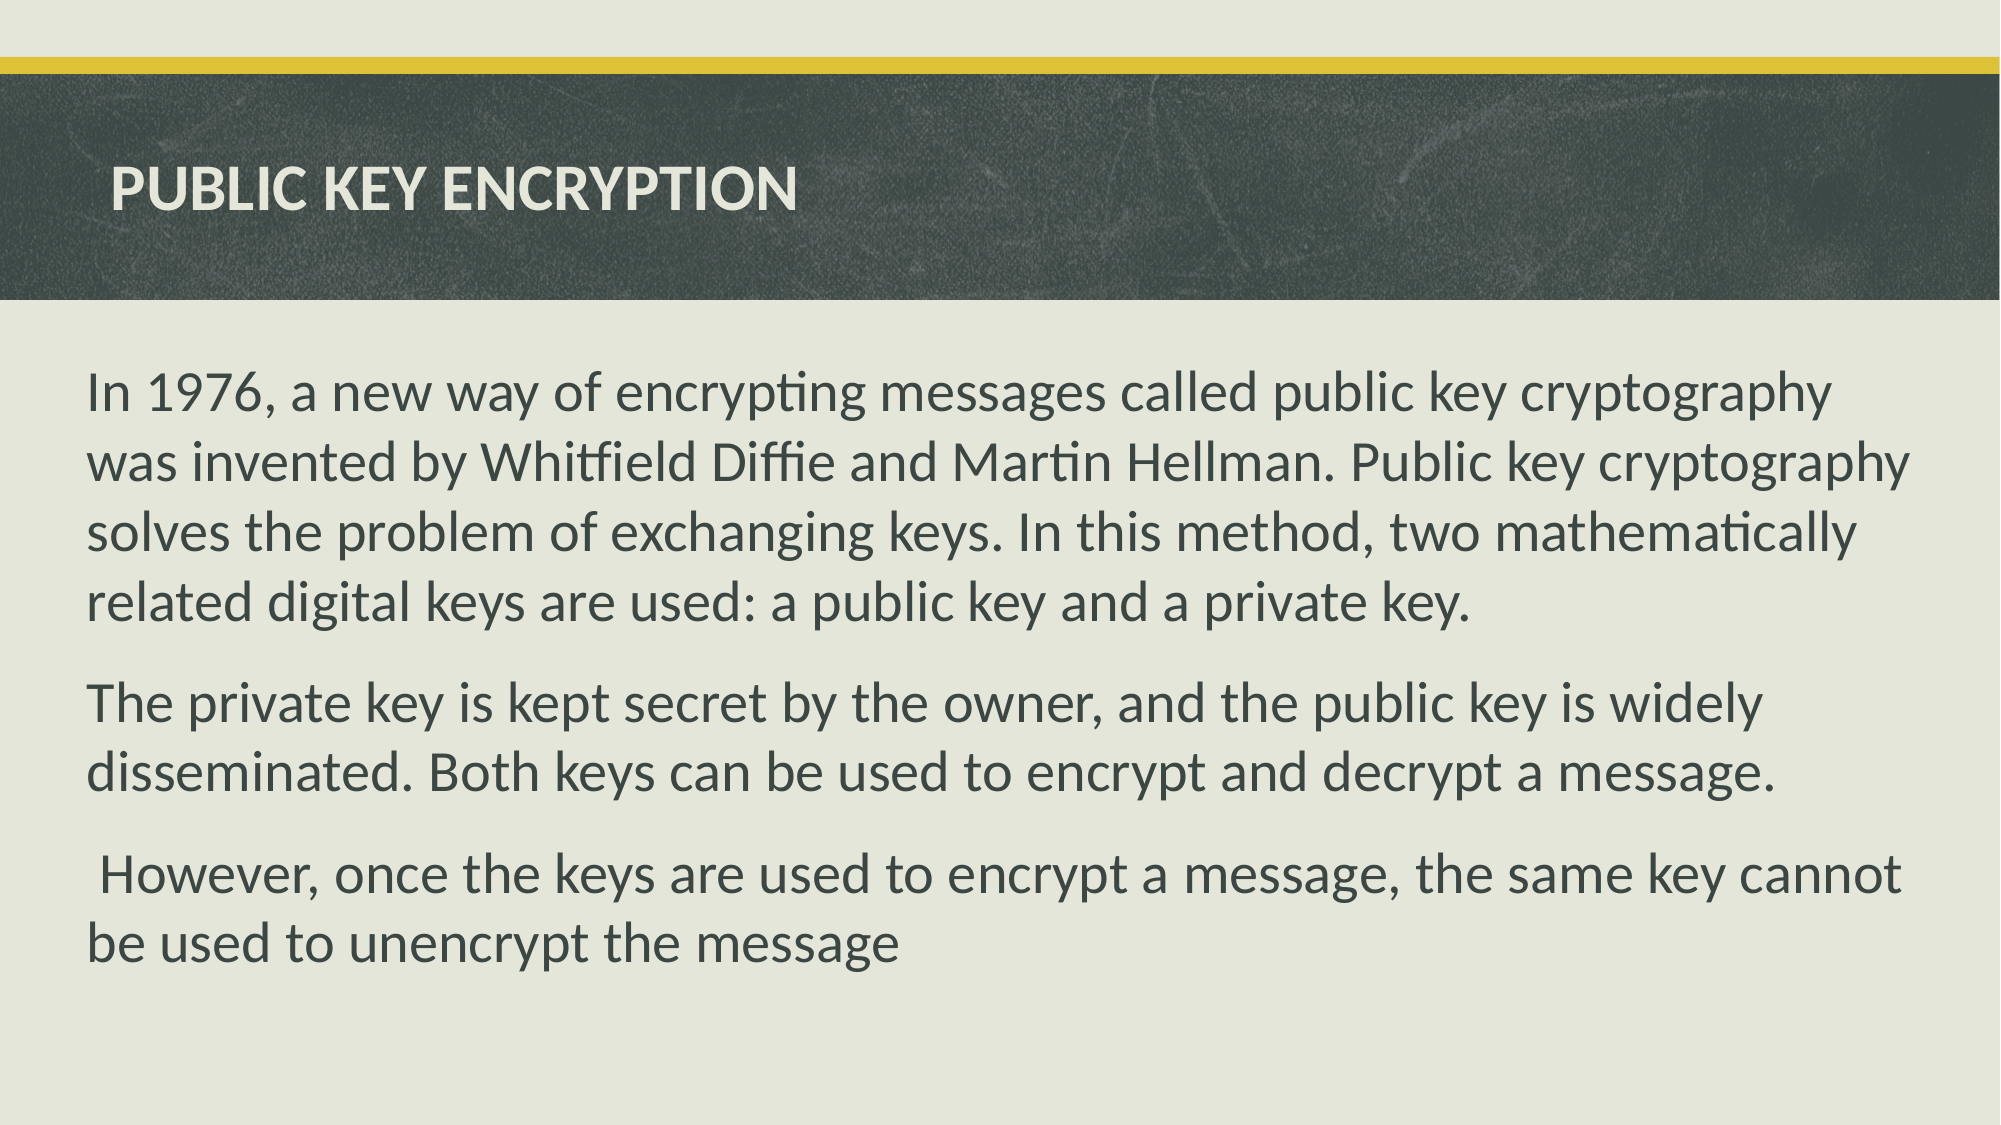

# PUBLIC KEY ENCRYPTION
In 1976, a new way of encrypting messages called public key cryptography was invented by Whitfield Diffie and Martin Hellman. Public key cryptography solves the problem of exchanging keys. In this method, two mathematically related digital keys are used: a public key and a private key.
The private key is kept secret by the owner, and the public key is widely disseminated. Both keys can be used to encrypt and decrypt a message.
 However, once the keys are used to encrypt a message, the same key cannot be used to unencrypt the message